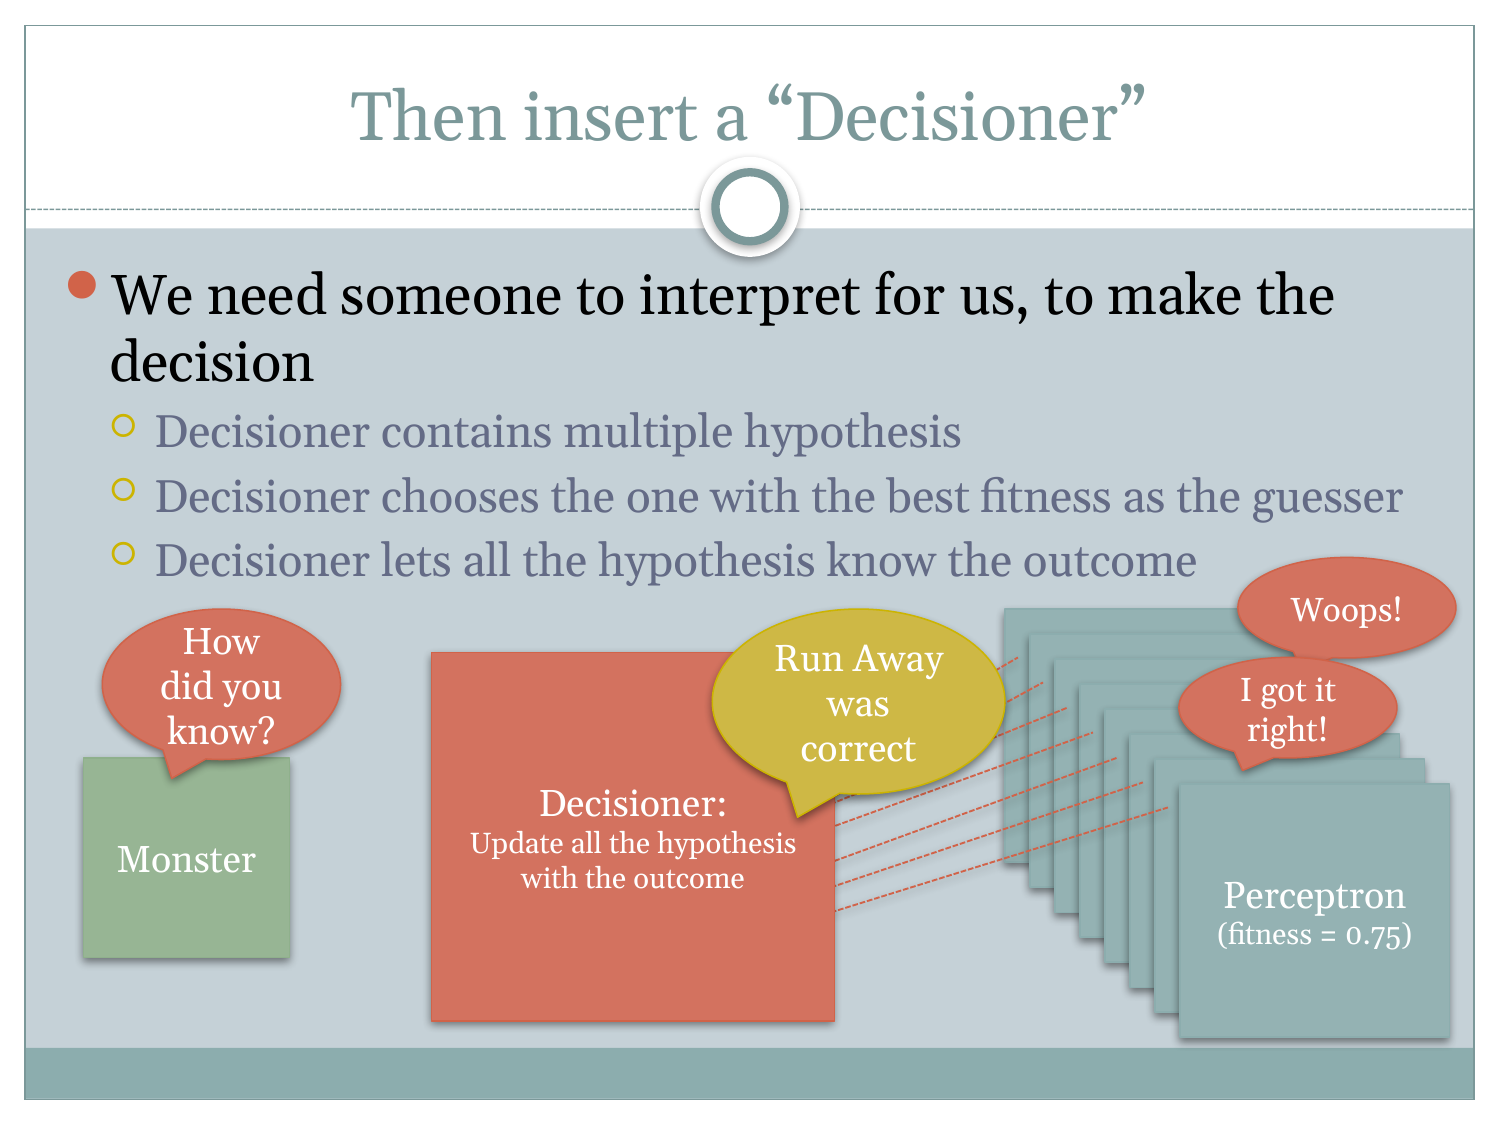

# Then insert a “Decisioner”
We need someone to interpret for us, to make the decision
Decisioner contains multiple hypothesis
Decisioner chooses the one with the best fitness as the guesser
Decisioner lets all the hypothesis know the outcome

Woops!
How did you know?
Run Away was correct

Decisioner:
Update all the hypothesis with the outcome
I got it right!

Monster

Perceptron
(fitness = 0.75)